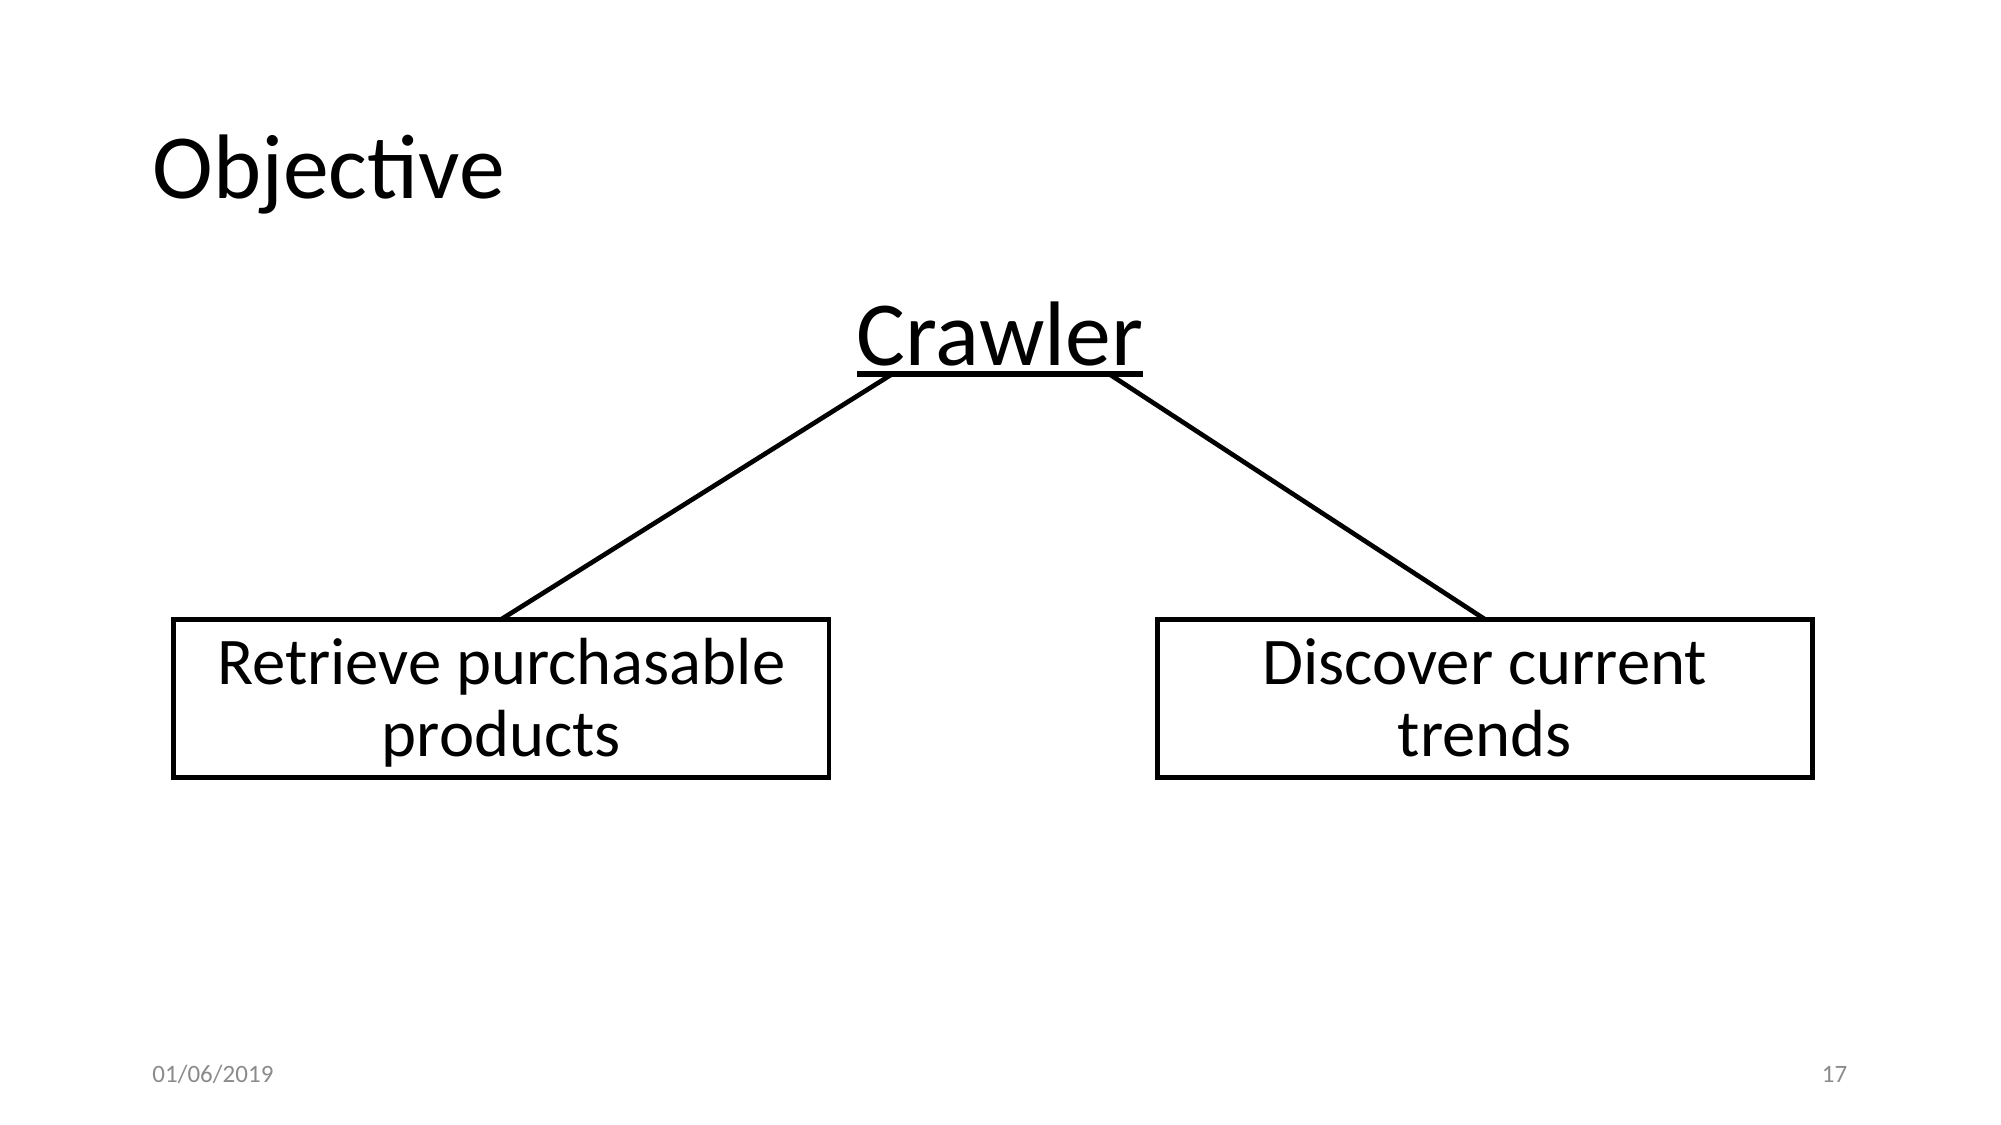

# Objective
Crawler

Retrieve purchasable products
Discover current trends
01/06/2019
17